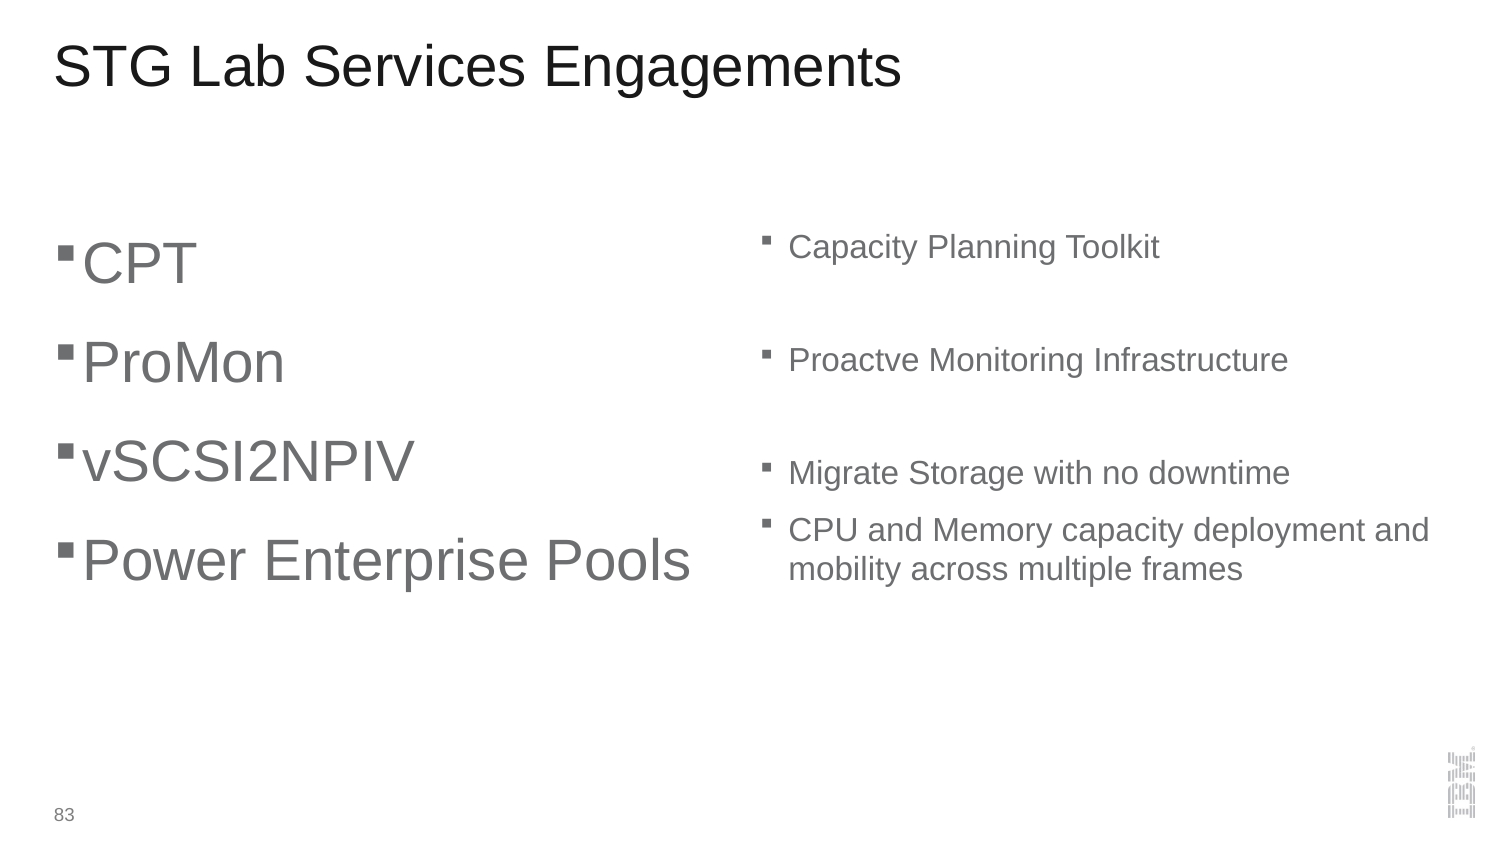

# STG Lab Services Engagements
CPT
ProMon
vSCSI2NPIV
Power Enterprise Pools
Capacity Planning Toolkit

Proactve Monitoring Infrastructure

Migrate Storage with no downtime
CPU and Memory capacity deployment and mobility across multiple frames
83